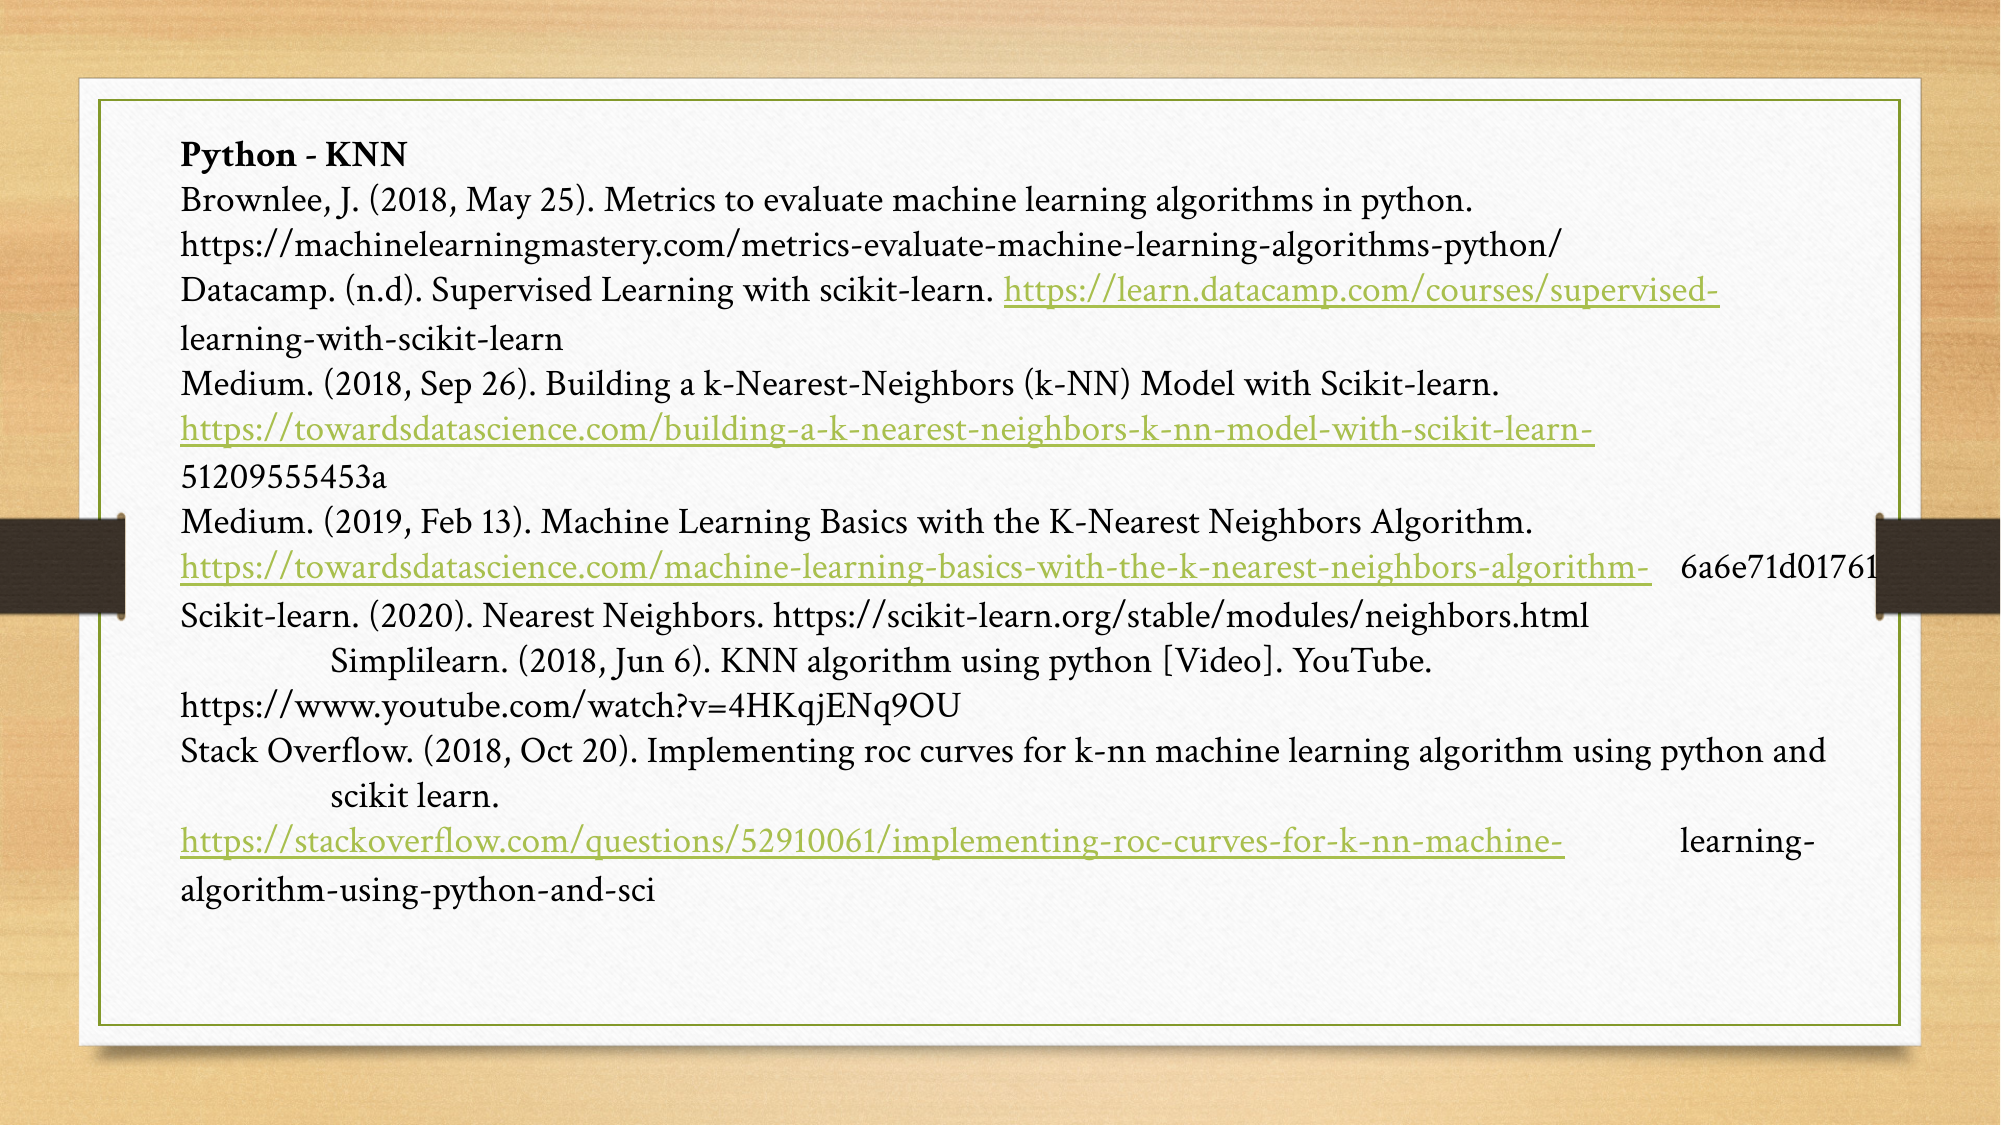

Python - KNN
Brownlee, J. (2018, May 25). Metrics to evaluate machine learning algorithms in python.  	https://machinelearningmastery.com/metrics-evaluate-machine-learning-algorithms-python/
Datacamp. (n.d). Supervised Learning with scikit-learn. https://learn.datacamp.com/courses/supervised-	learning-with-scikit-learn
Medium. (2018, Sep 26). Building a k-Nearest-Neighbors (k-NN) Model with Scikit-learn. 	https://towardsdatascience.com/building-a-k-nearest-neighbors-k-nn-model-with-scikit-learn-	51209555453a
Medium. (2019, Feb 13). Machine Learning Basics with the K-Nearest Neighbors Algorithm. 	https://towardsdatascience.com/machine-learning-basics-with-the-k-nearest-neighbors-algorithm-	6a6e71d01761
Scikit-learn. (2020). Nearest Neighbors. https://scikit-learn.org/stable/modules/neighbors.html
	Simplilearn. (2018, Jun 6). KNN algorithm using python [Video]. YouTube. 	https://www.youtube.com/watch?v=4HKqjENq9OU
Stack Overflow. (2018, Oct 20). Implementing roc curves for k-nn machine learning algorithm using python and 	scikit learn. https://stackoverflow.com/questions/52910061/implementing-roc-curves-for-k-nn-machine-	learning-algorithm-using-python-and-sci